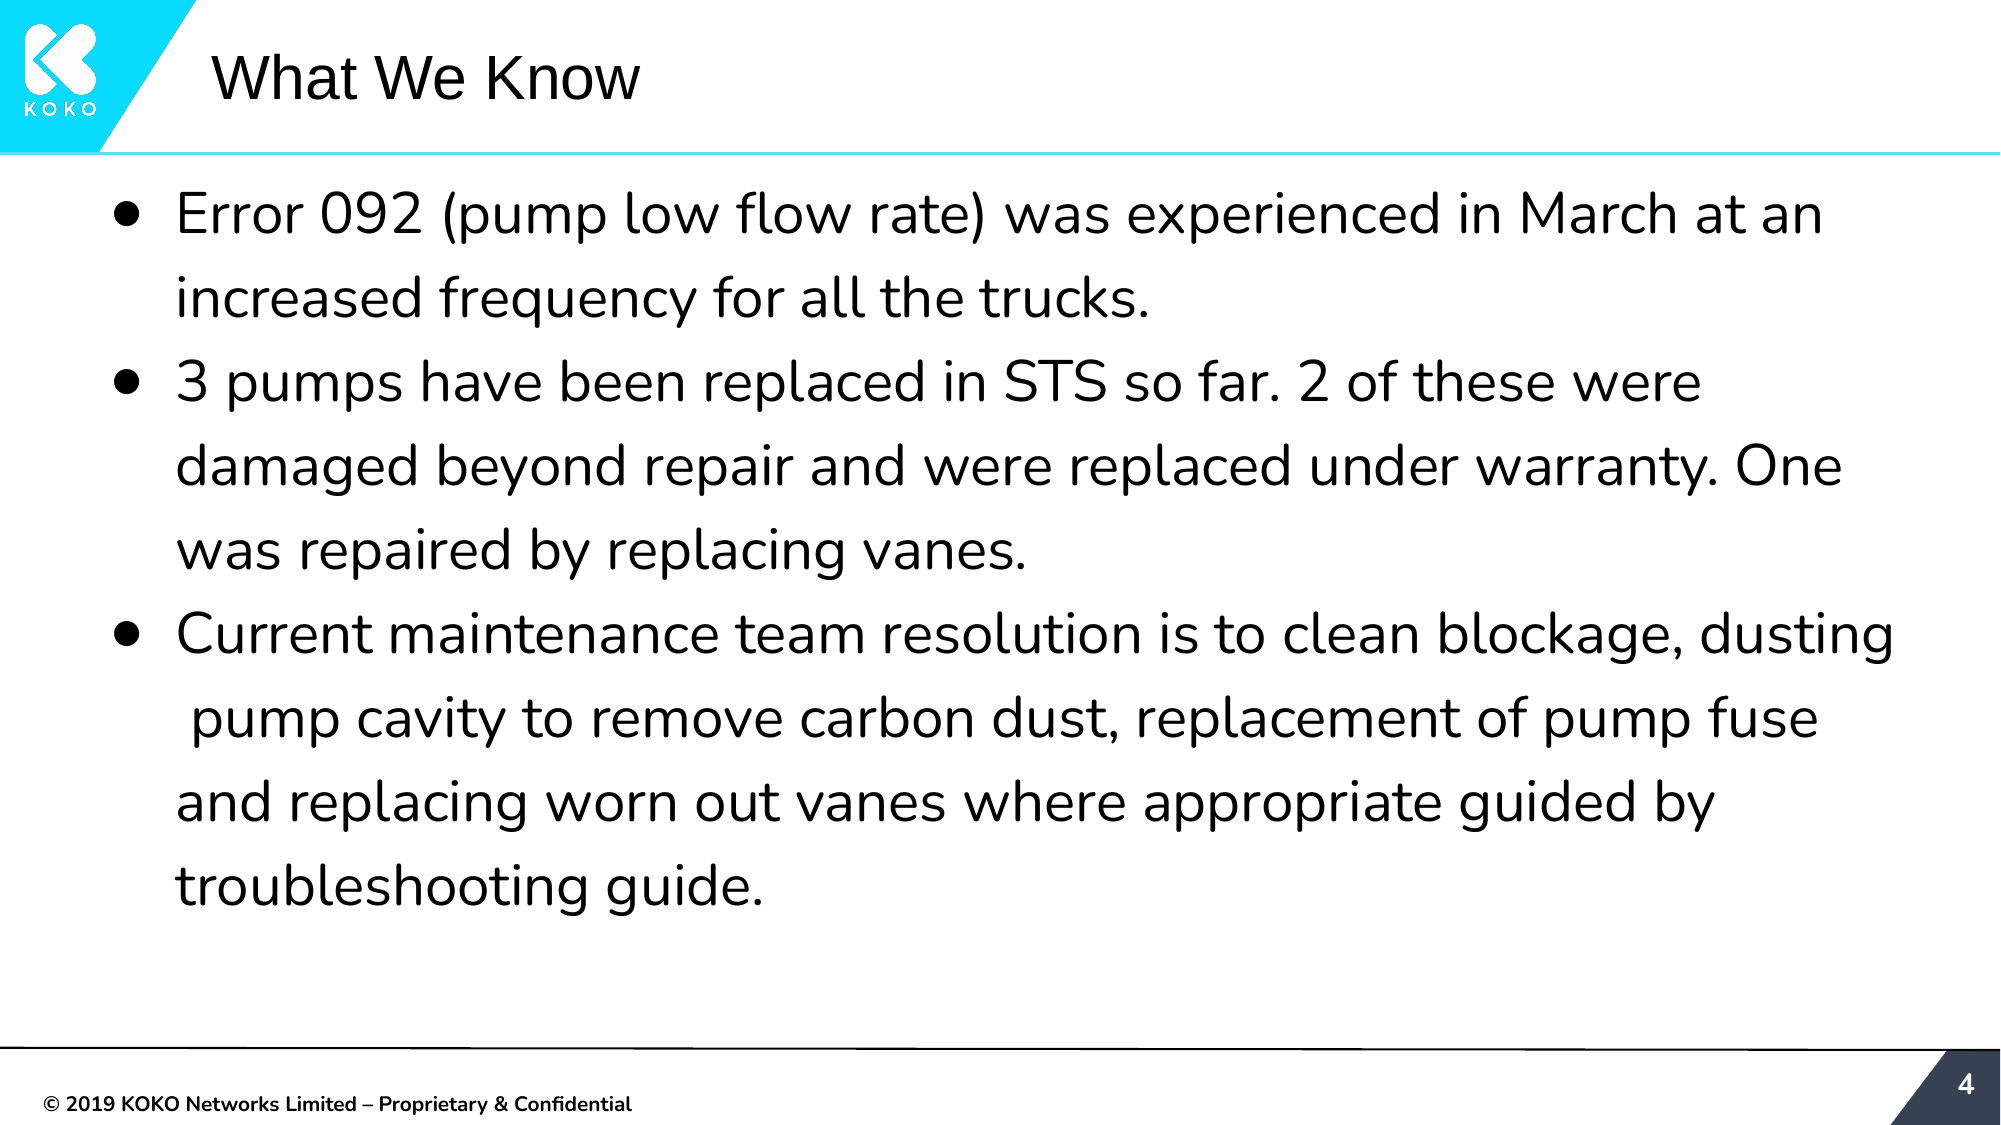

# What We Know
Error 092 (pump low flow rate) was experienced in March at an increased frequency for all the trucks.
3 pumps have been replaced in STS so far. 2 of these were damaged beyond repair and were replaced under warranty. One was repaired by replacing vanes.
Current maintenance team resolution is to clean blockage, dusting  pump cavity to remove carbon dust, replacement of pump fuse and replacing worn out vanes where appropriate guided by troubleshooting guide.

4